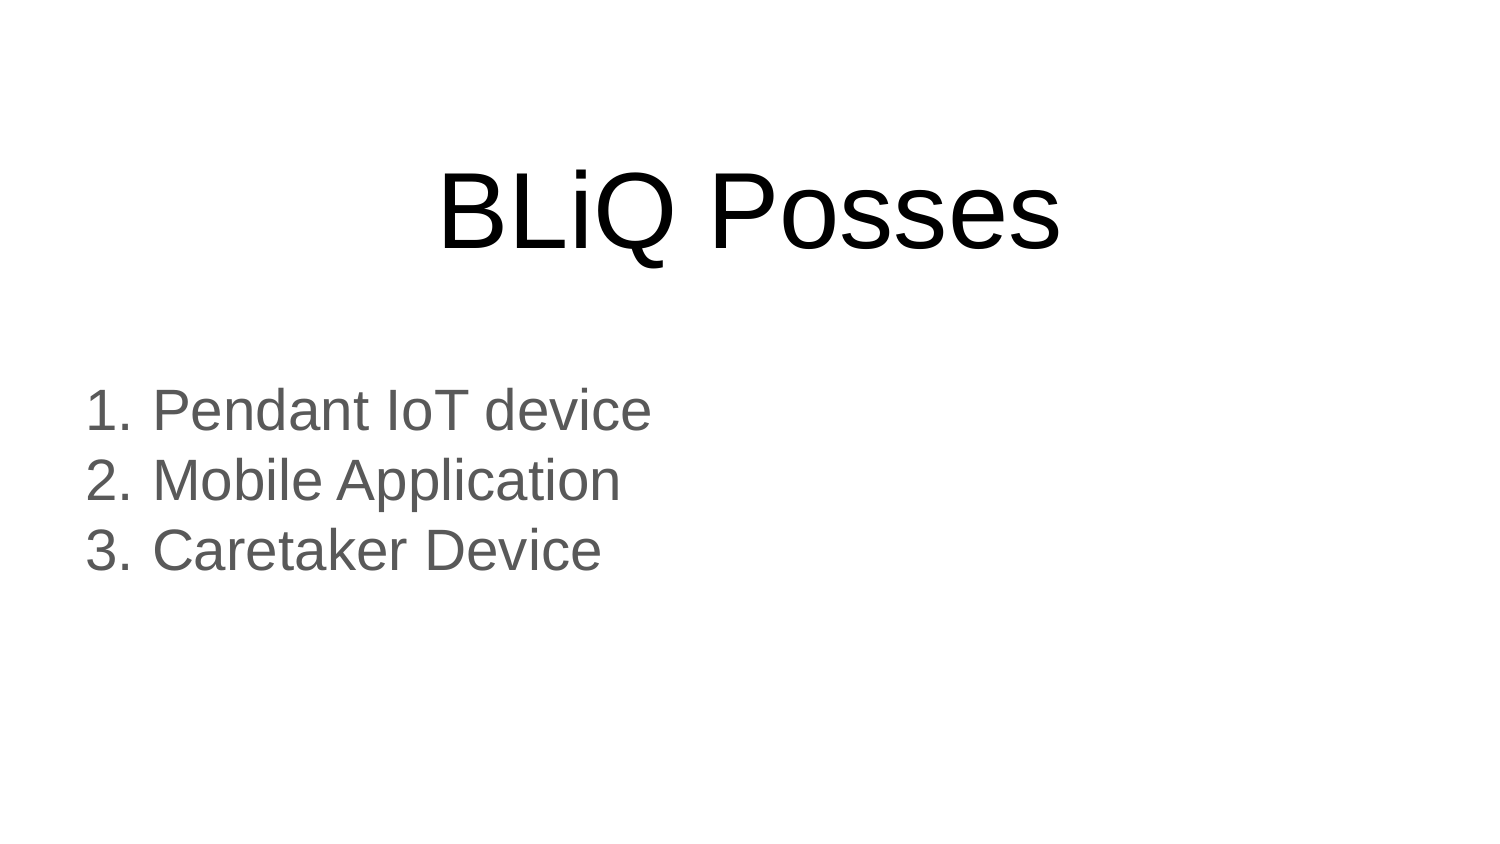

# BLiQ Posses
Pendant IoT device
Mobile Application
Caretaker Device